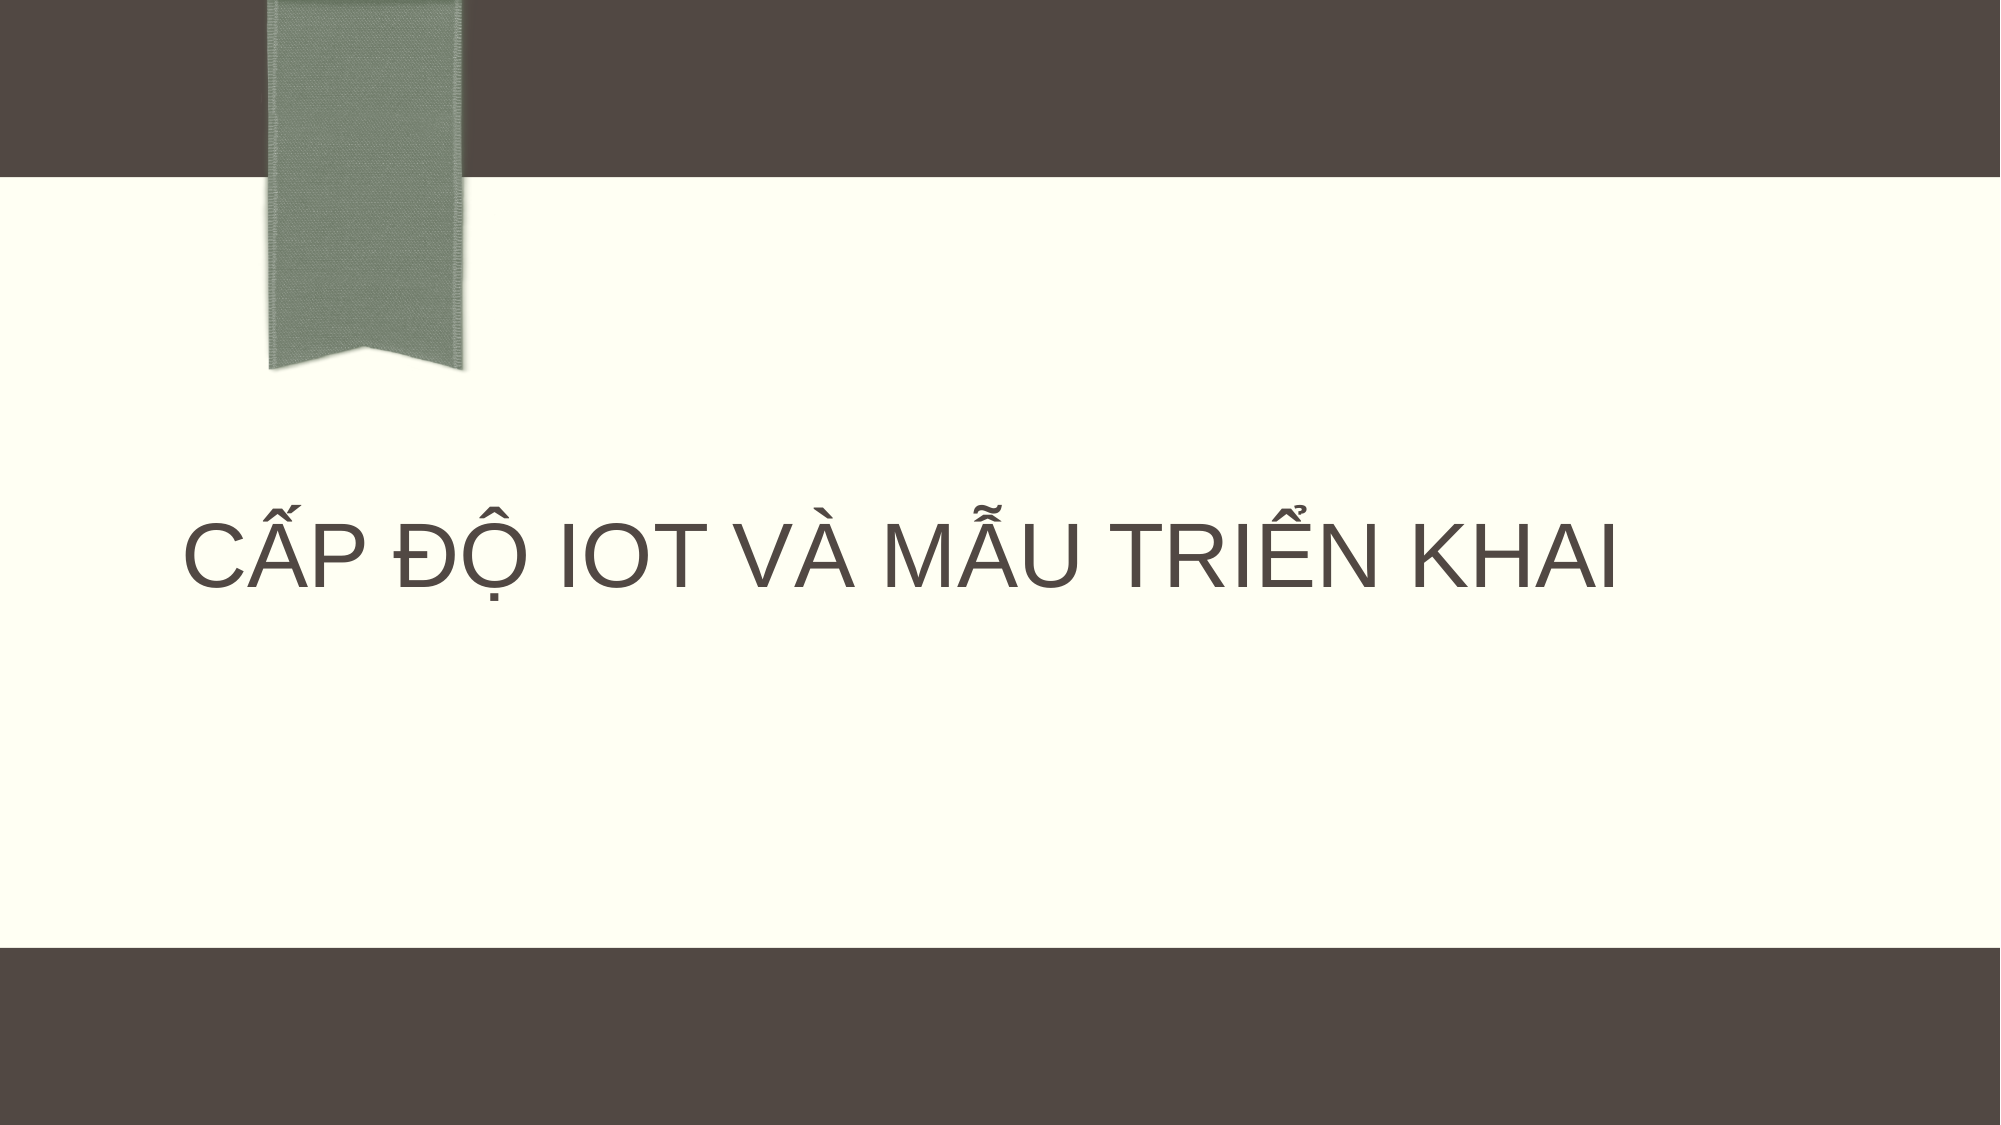

# Cấp độ IoT và mẫu triển khai